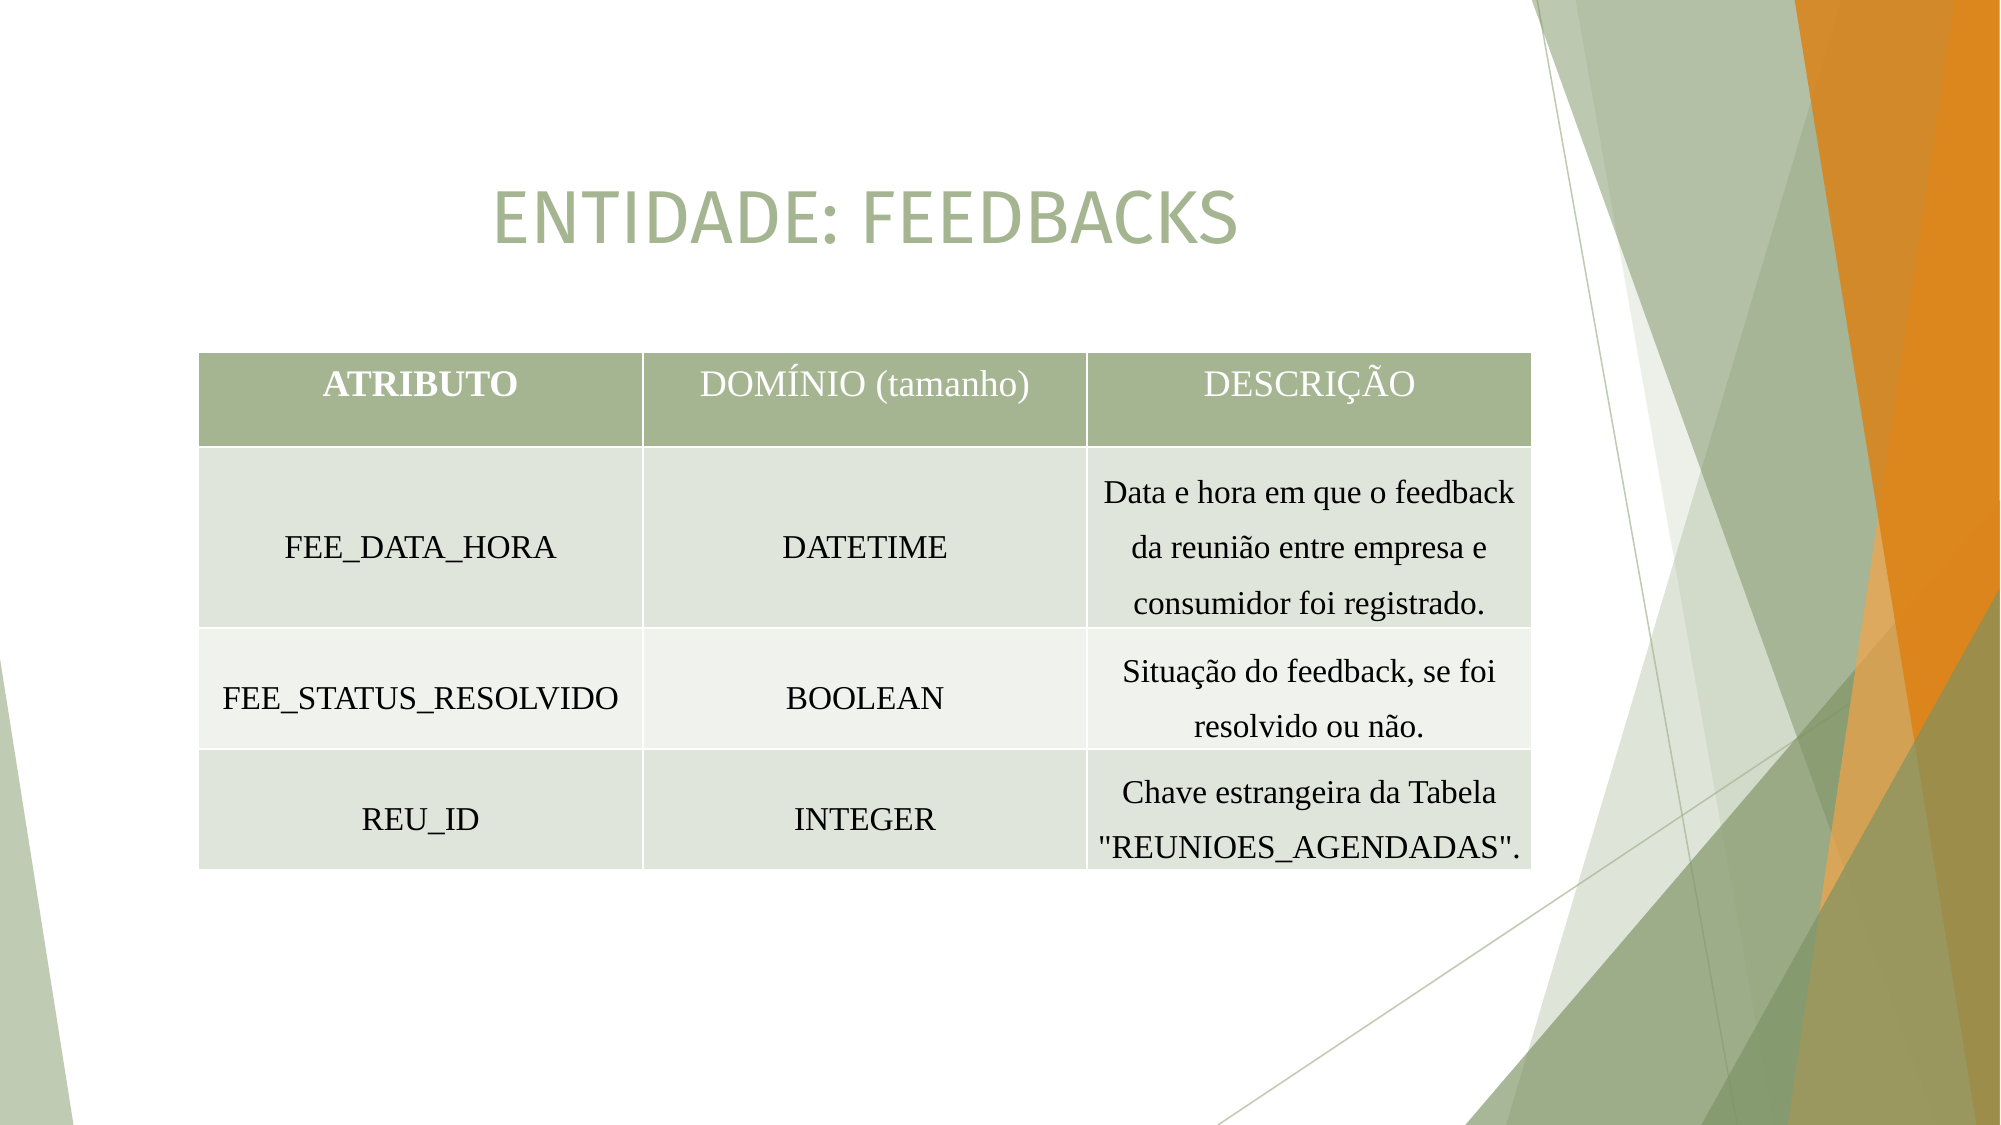

# ENTIDADE: FEEDBACKS
| ATRIBUTO | DOMÍNIO (tamanho) | DESCRIÇÃO |
| --- | --- | --- |
| FEE\_DATA\_HORA | DATETIME | Data e hora em que o feedback da reunião entre empresa e consumidor foi registrado. |
| FEE\_STATUS\_RESOLVIDO | BOOLEAN | Situação do feedback, se foi resolvido ou não. |
| REU\_ID | INTEGER | Chave estrangeira da Tabela "REUNIOES\_AGENDADAS". |